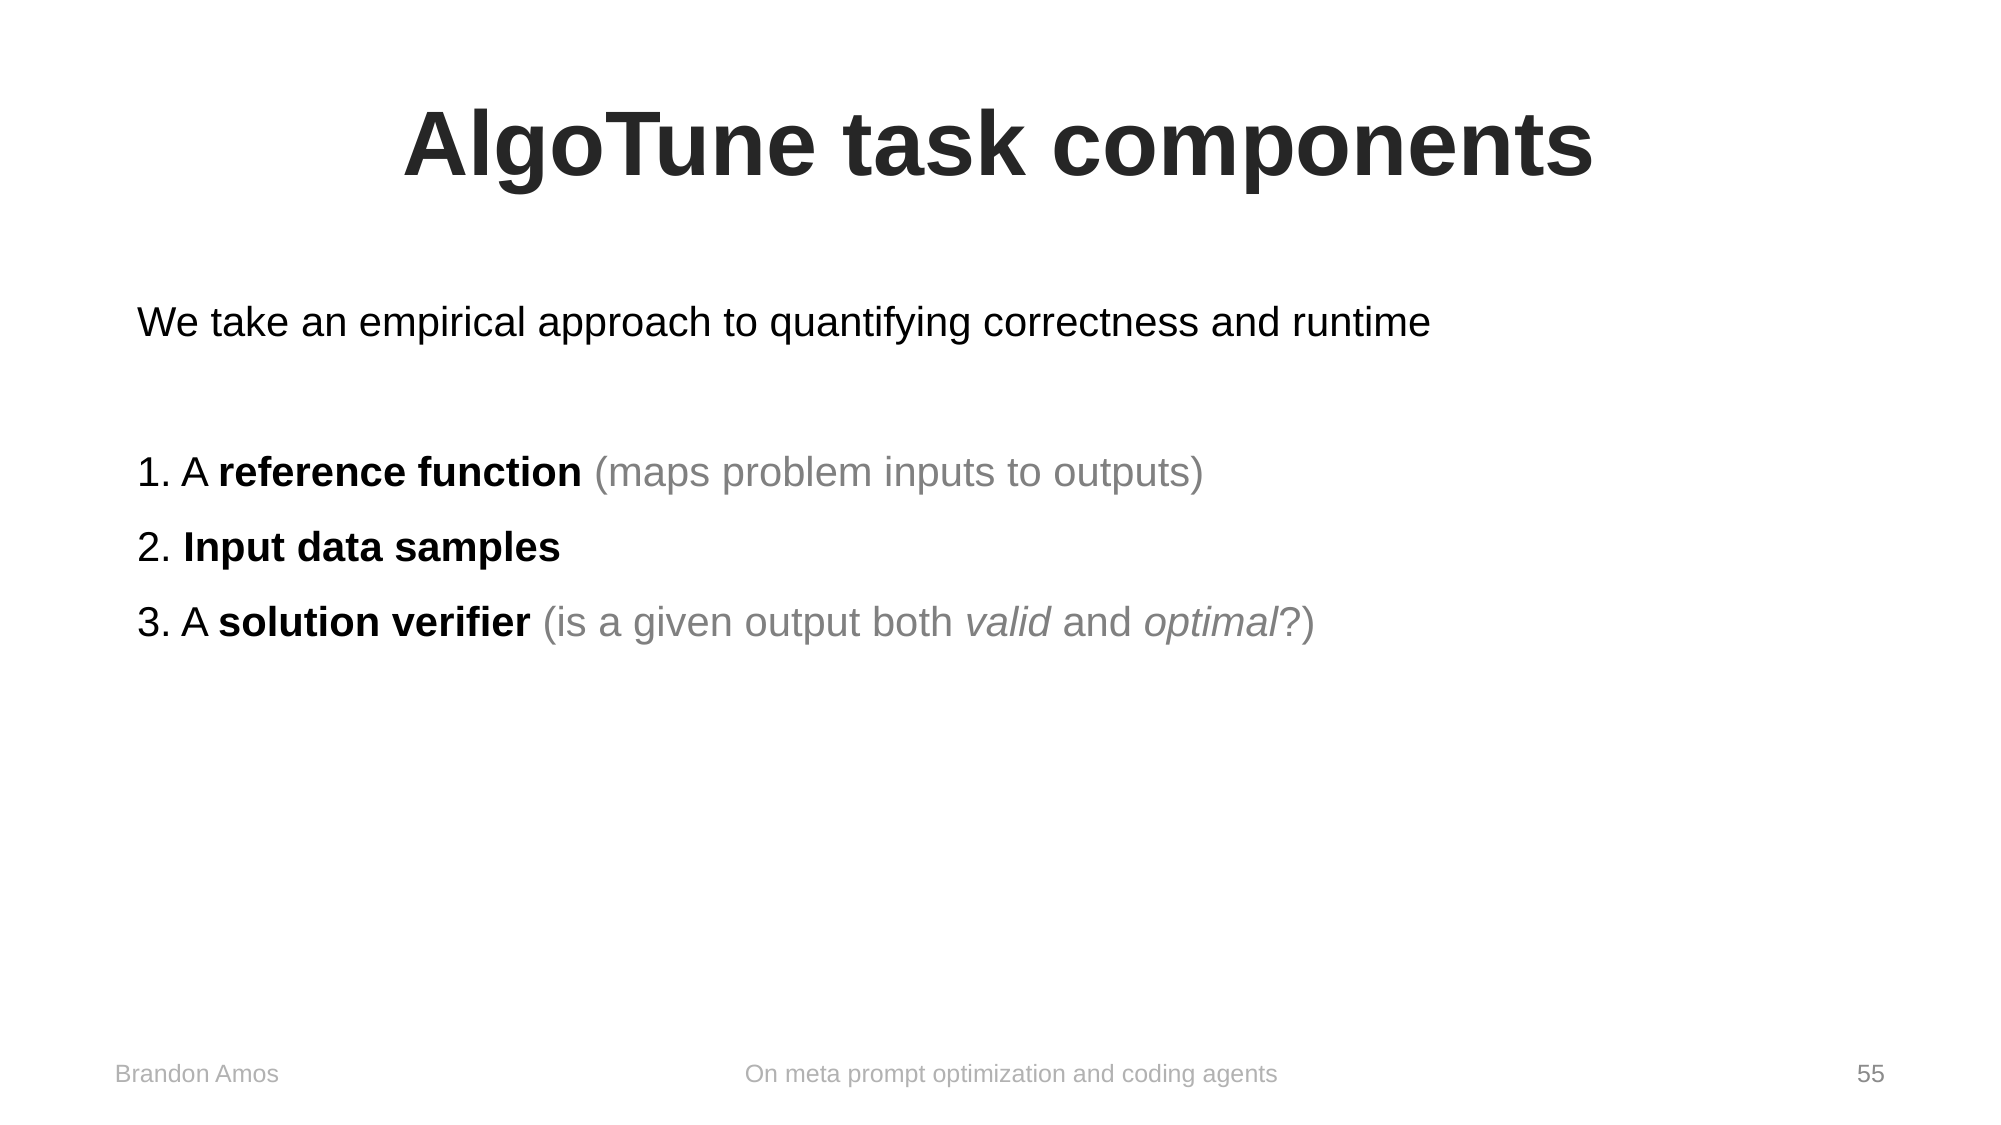

# AlgoTune task components
We take an empirical approach to quantifying correctness and runtime

1. A reference function (maps problem inputs to outputs)
2. Input data samples
3. A solution verifier (is a given output both valid and optimal?)
On meta prompt optimization and coding agents
Brandon Amos
55